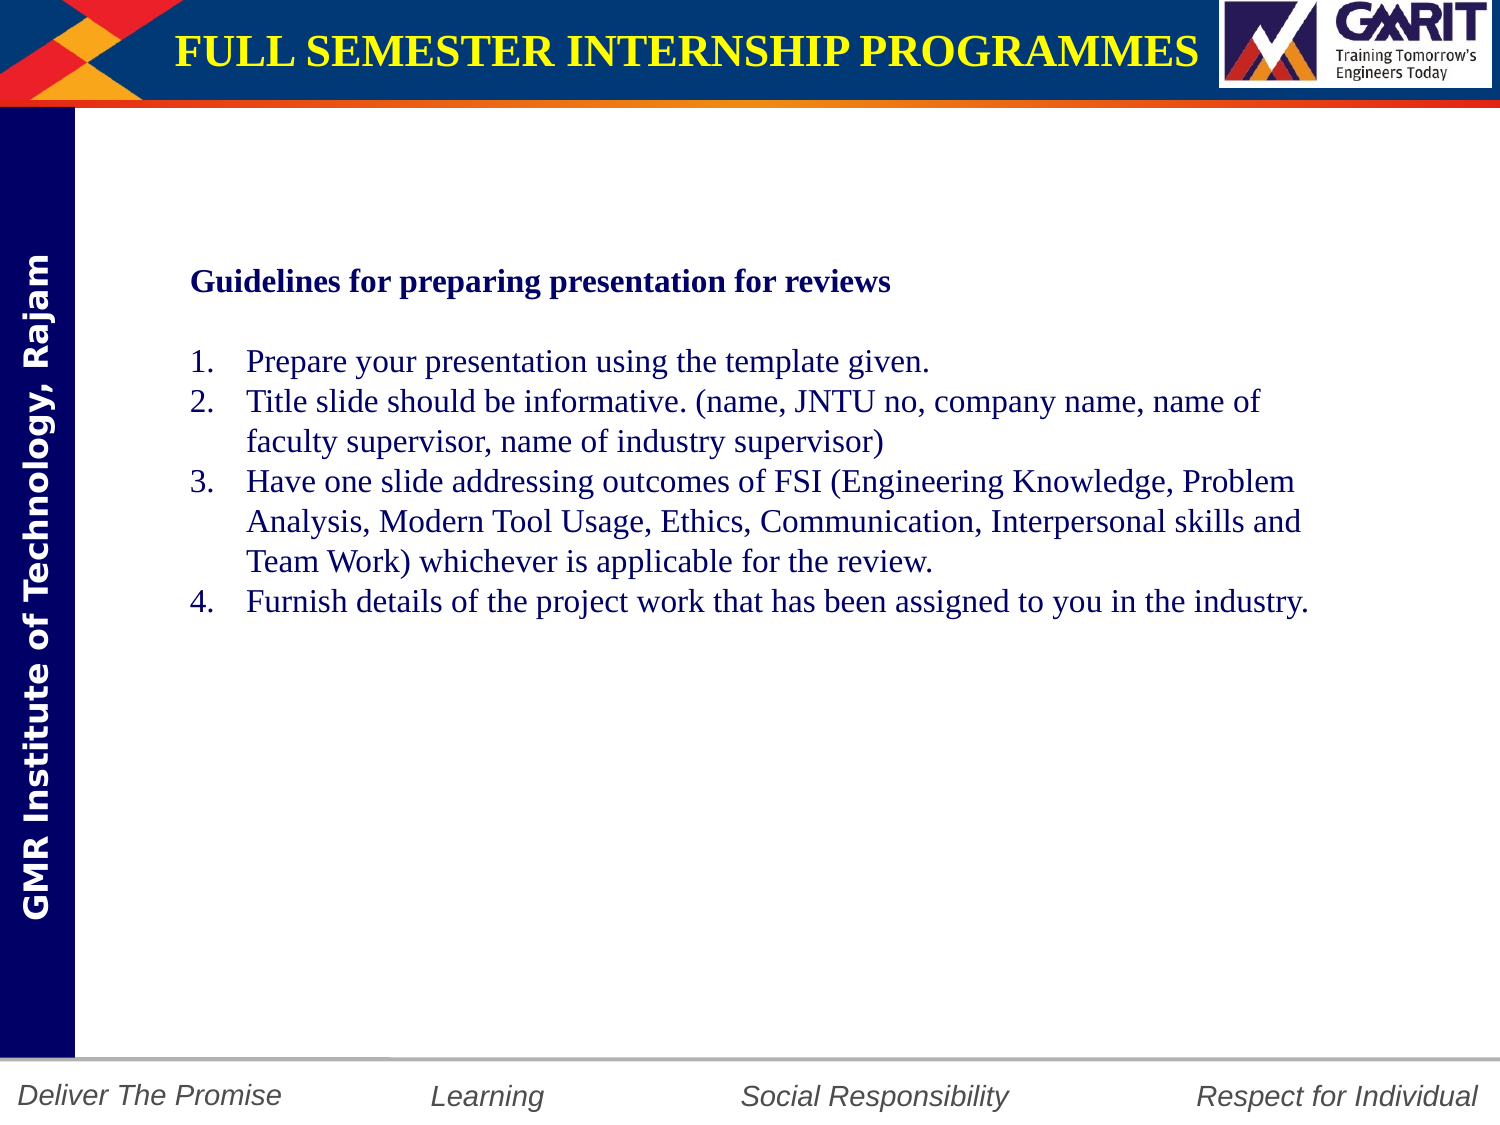

FULL SEMESTER INTERNSHIP PROGRAMMES
Guidelines for preparing presentation for reviews

Prepare your presentation using the template given.
Title slide should be informative. (name, JNTU no, company name, name of faculty supervisor, name of industry supervisor)
Have one slide addressing outcomes of FSI (Engineering Knowledge, Problem Analysis, Modern Tool Usage, Ethics, Communication, Interpersonal skills and Team Work) whichever is applicable for the review.
Furnish details of the project work that has been assigned to you in the industry.